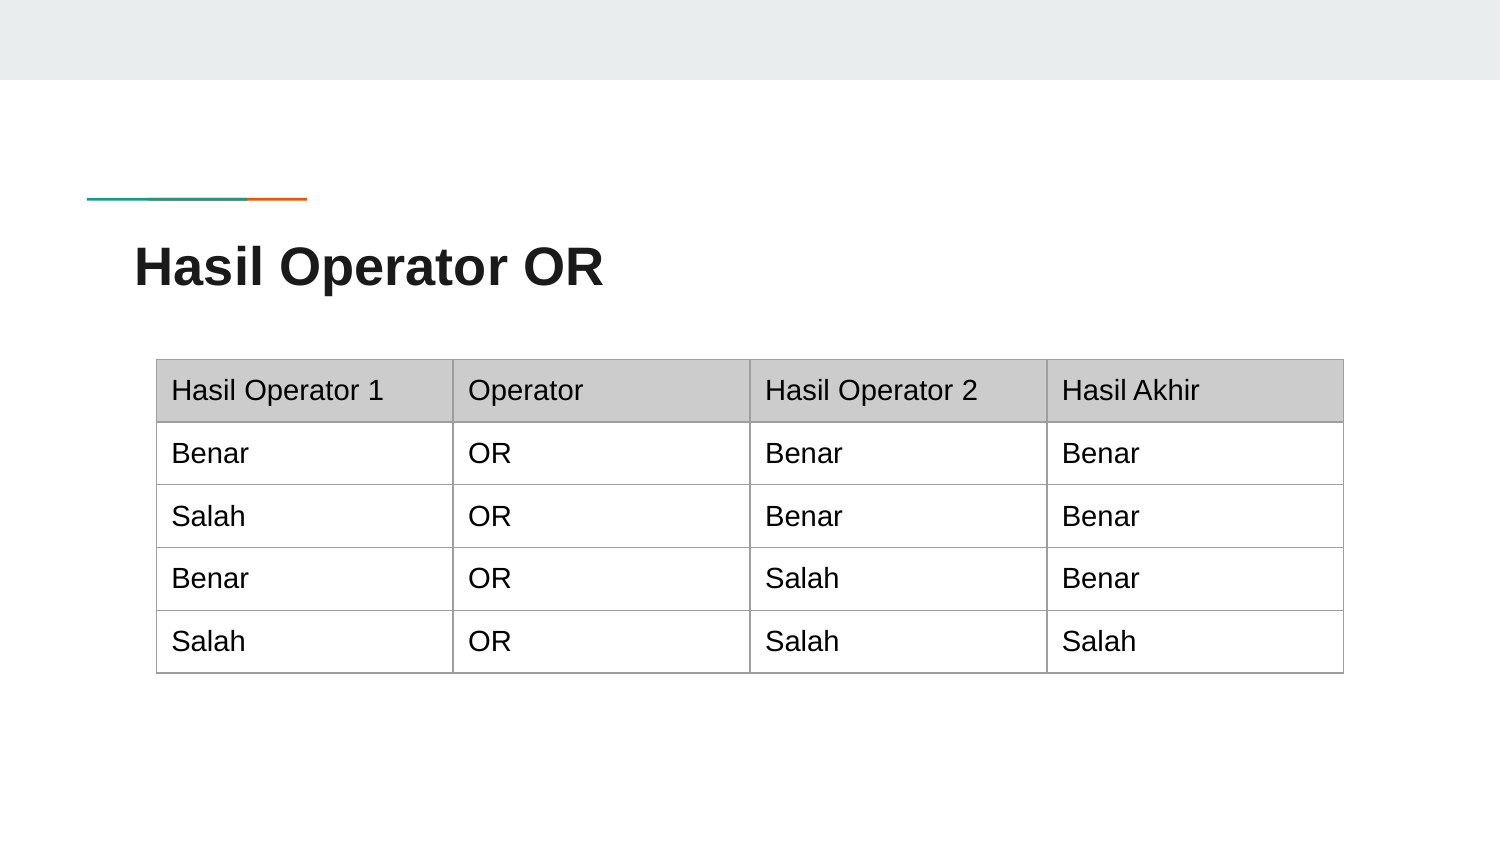

# Hasil Operator OR
| Hasil Operator 1 | Operator | Hasil Operator 2 | Hasil Akhir |
| --- | --- | --- | --- |
| Benar | OR | Benar | Benar |
| Salah | OR | Benar | Benar |
| Benar | OR | Salah | Benar |
| Salah | OR | Salah | Salah |